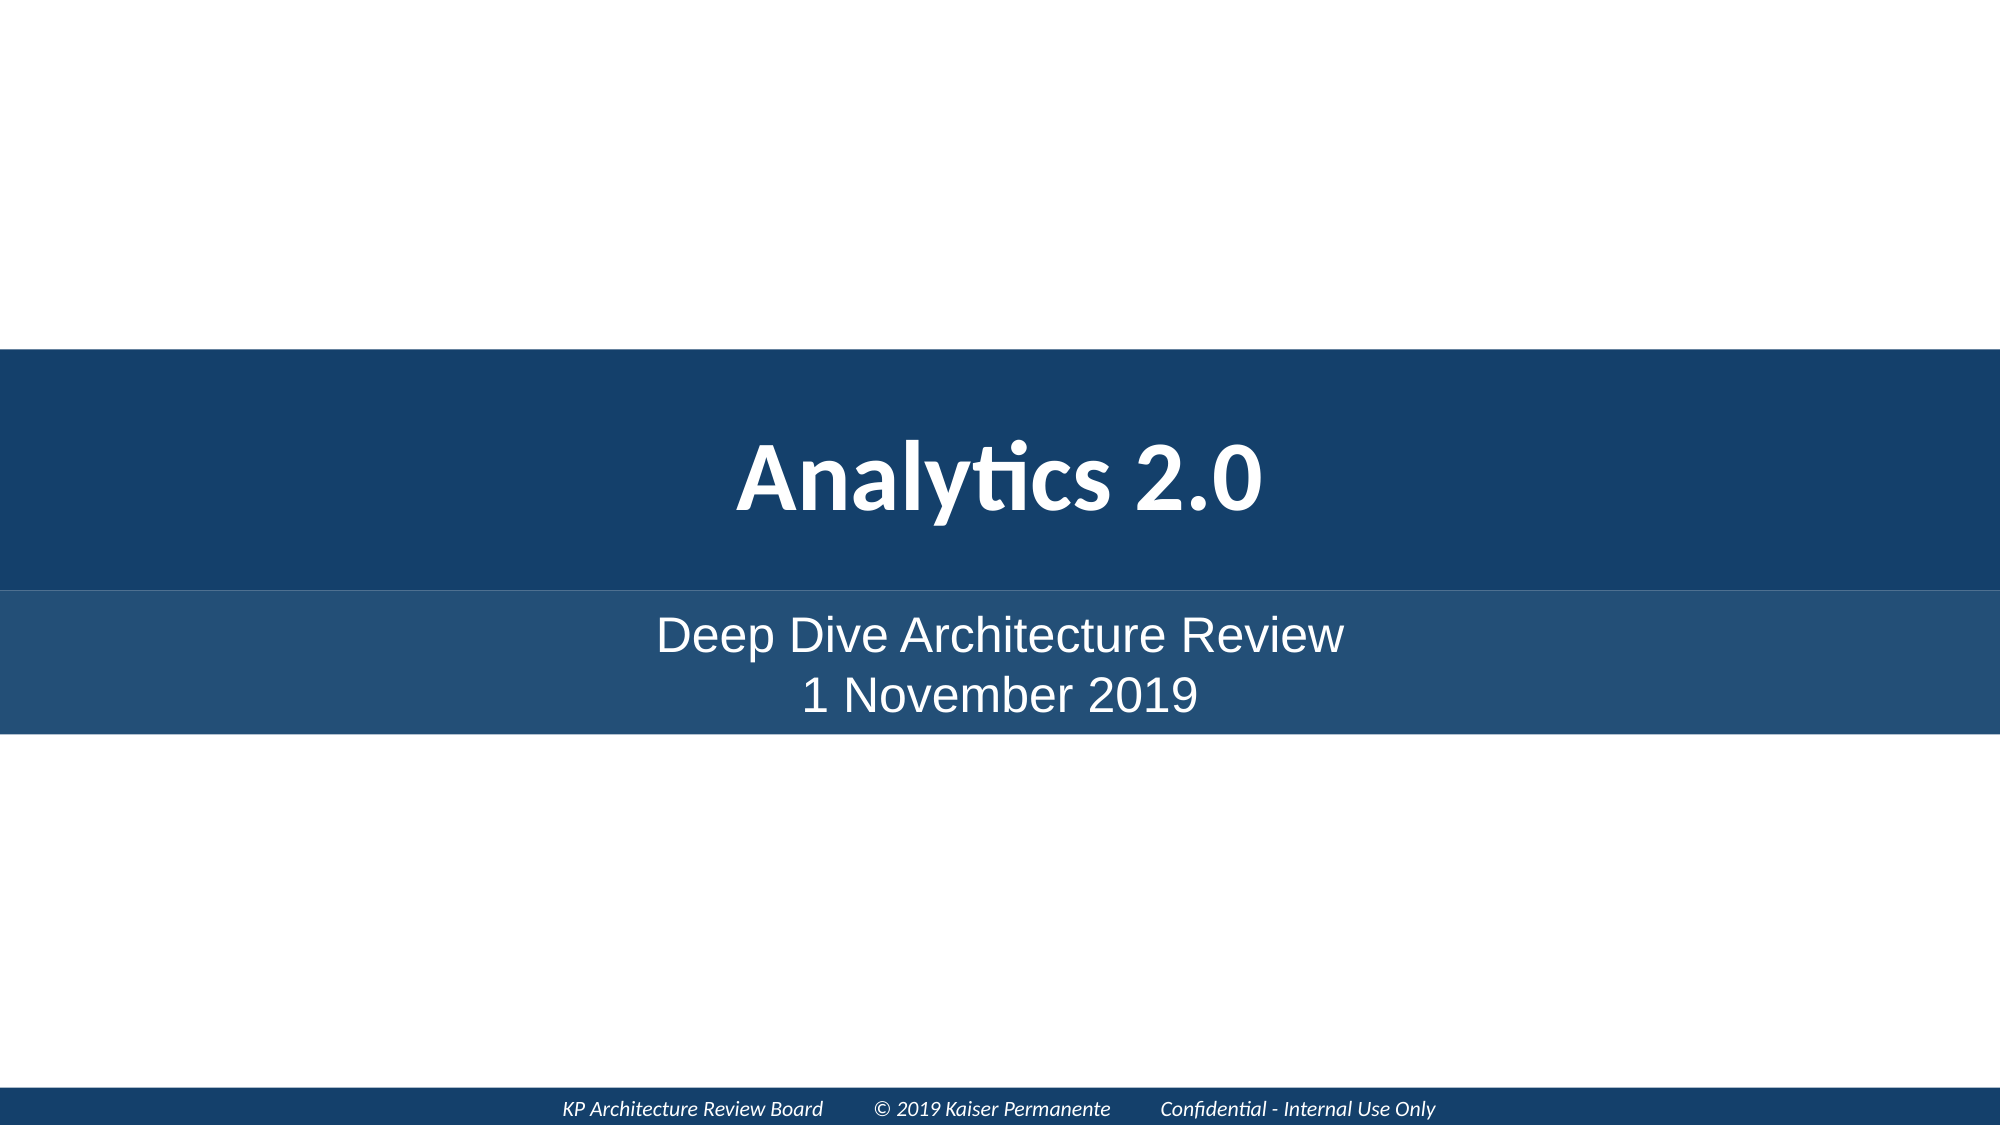

# Analytics 2.0
Deep Dive Architecture Review
1 November 2019
KP Architecture Review Board          © 2019 Kaiser Permanente          Confidential - Internal Use Only